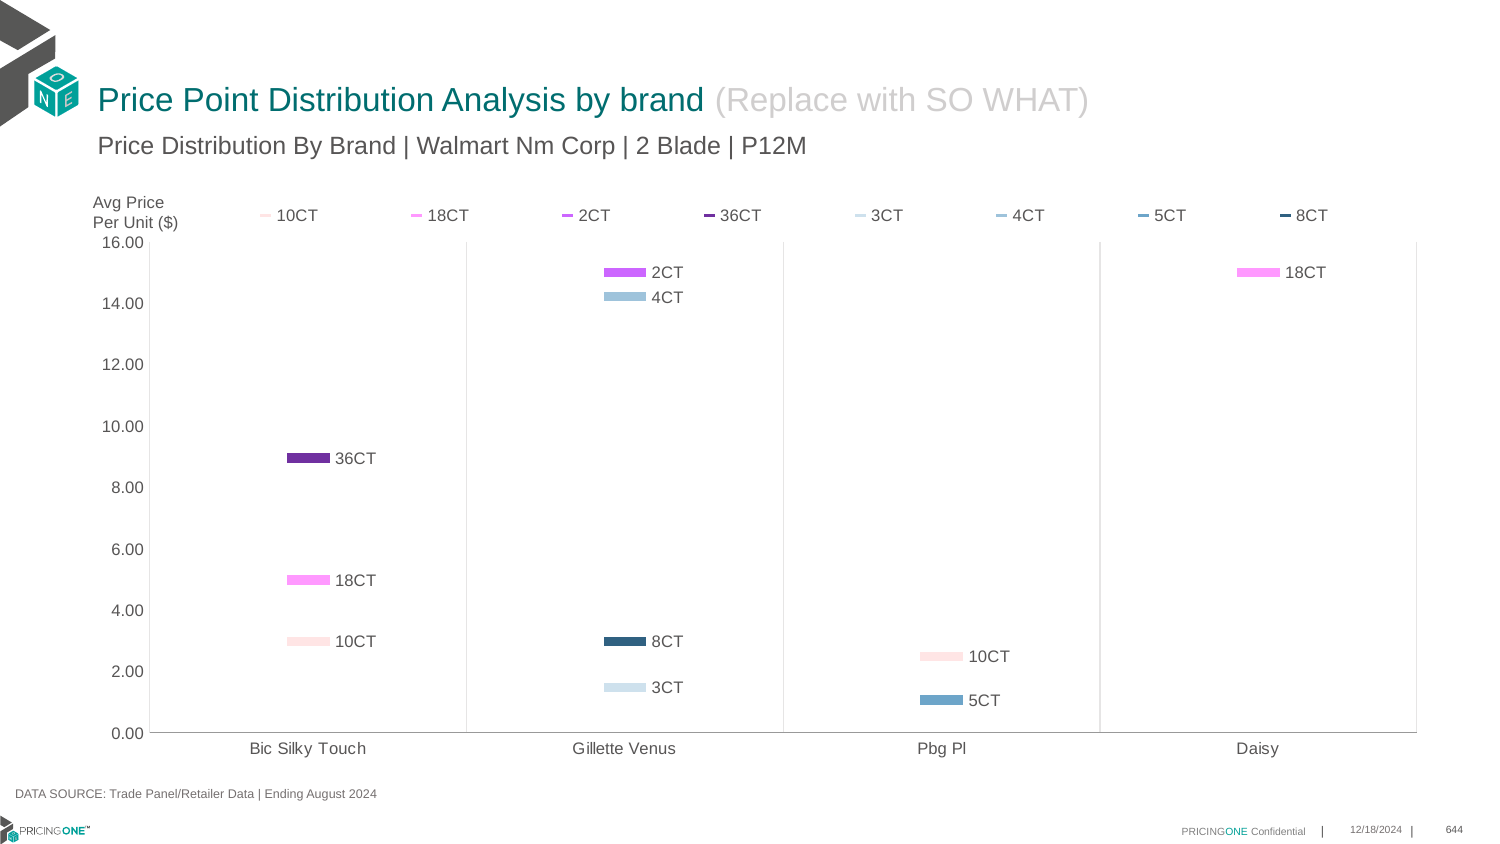

# Price Point Distribution Analysis by brand (Replace with SO WHAT)
Price Distribution By Brand | Walmart Nm Corp | 2 Blade | P12M

### Chart

| Category | 10CT | 18CT | 2CT | 36CT | 3CT | 4CT | 5CT | 8CT |
|---|---|---|---|---|---|---|---|---|
| Bic Silky Touch | 2.97006621577839 | 4.97960182767624 | None | 8.960966712266302 | None | None | None | None |
| Gillette Venus | None | None | 15.008652598182953 | None | 1.4803868887694789 | 14.211305337887616 | None | 2.9697116767328158 |
| Pbg Pl | 2.4908662938075885 | None | None | None | None | None | 1.0648497923612827 | None |
| Daisy | None | 14.99726603575184 | None | None | None | None | None | None |
Avg Price
Per Unit ($)
DATA SOURCE: Trade Panel/Retailer Data | Ending August 2024
12/18/2024
644